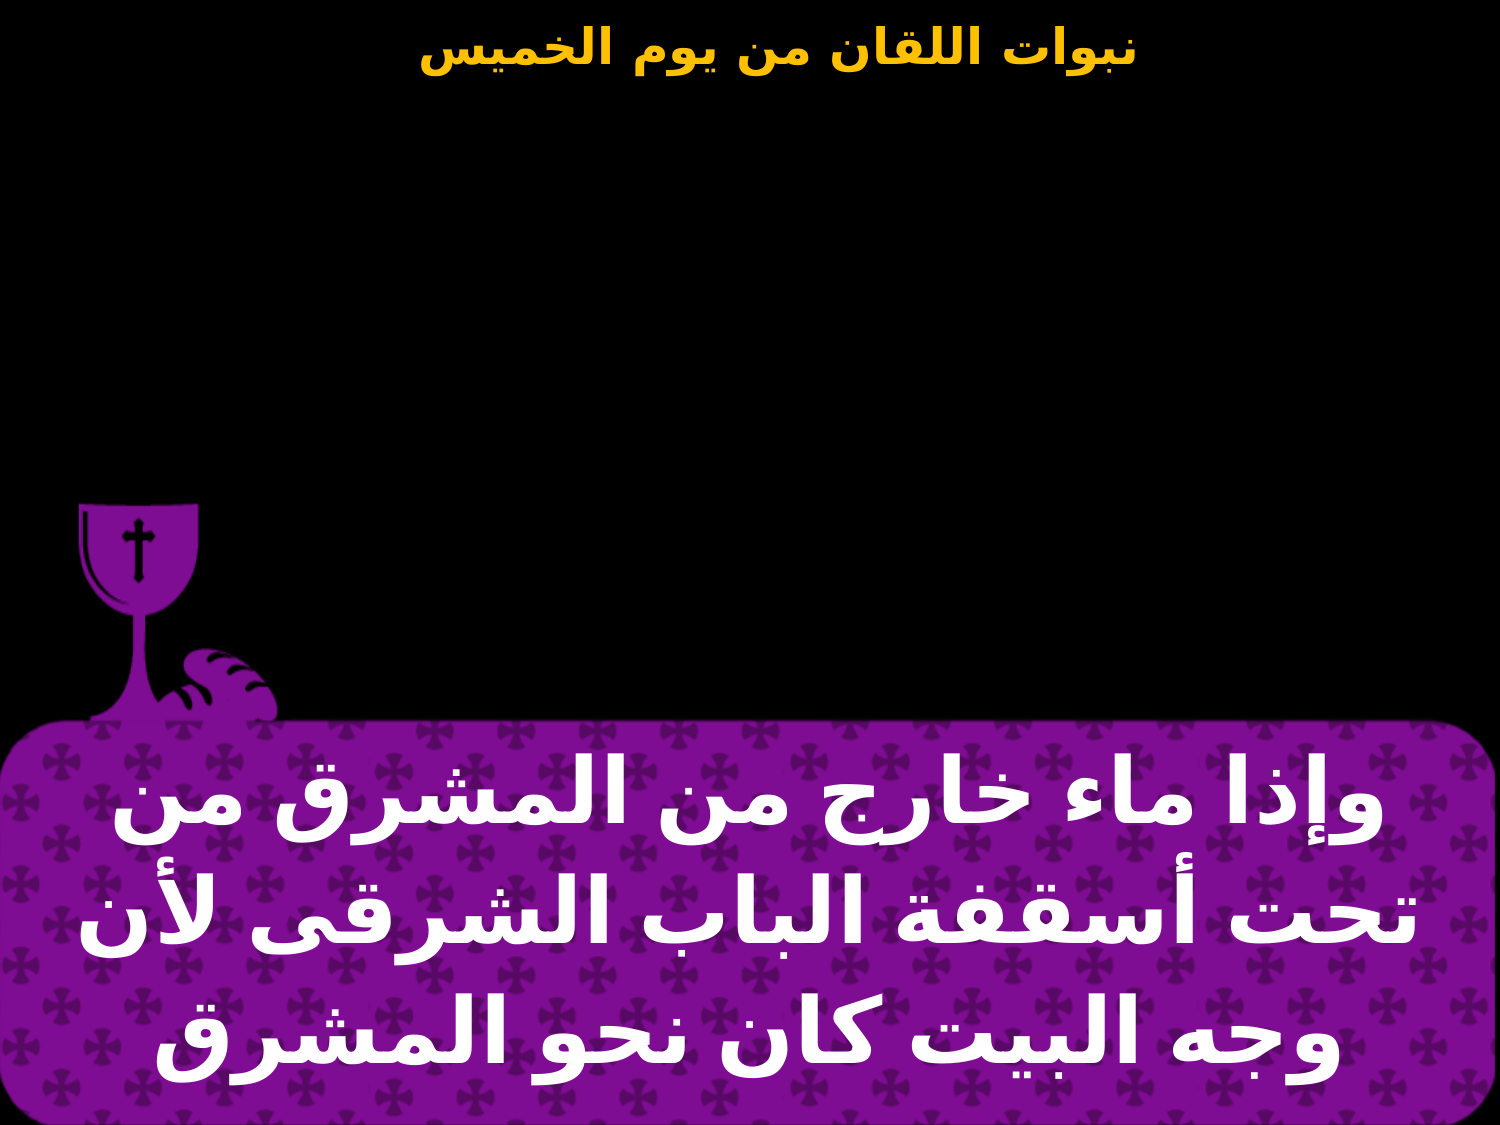

| وإذا ماء خارج من المشرق من تحت أسقفة الباب الشرقى لأن وجه البيت كان نحو المشرق |
| --- |